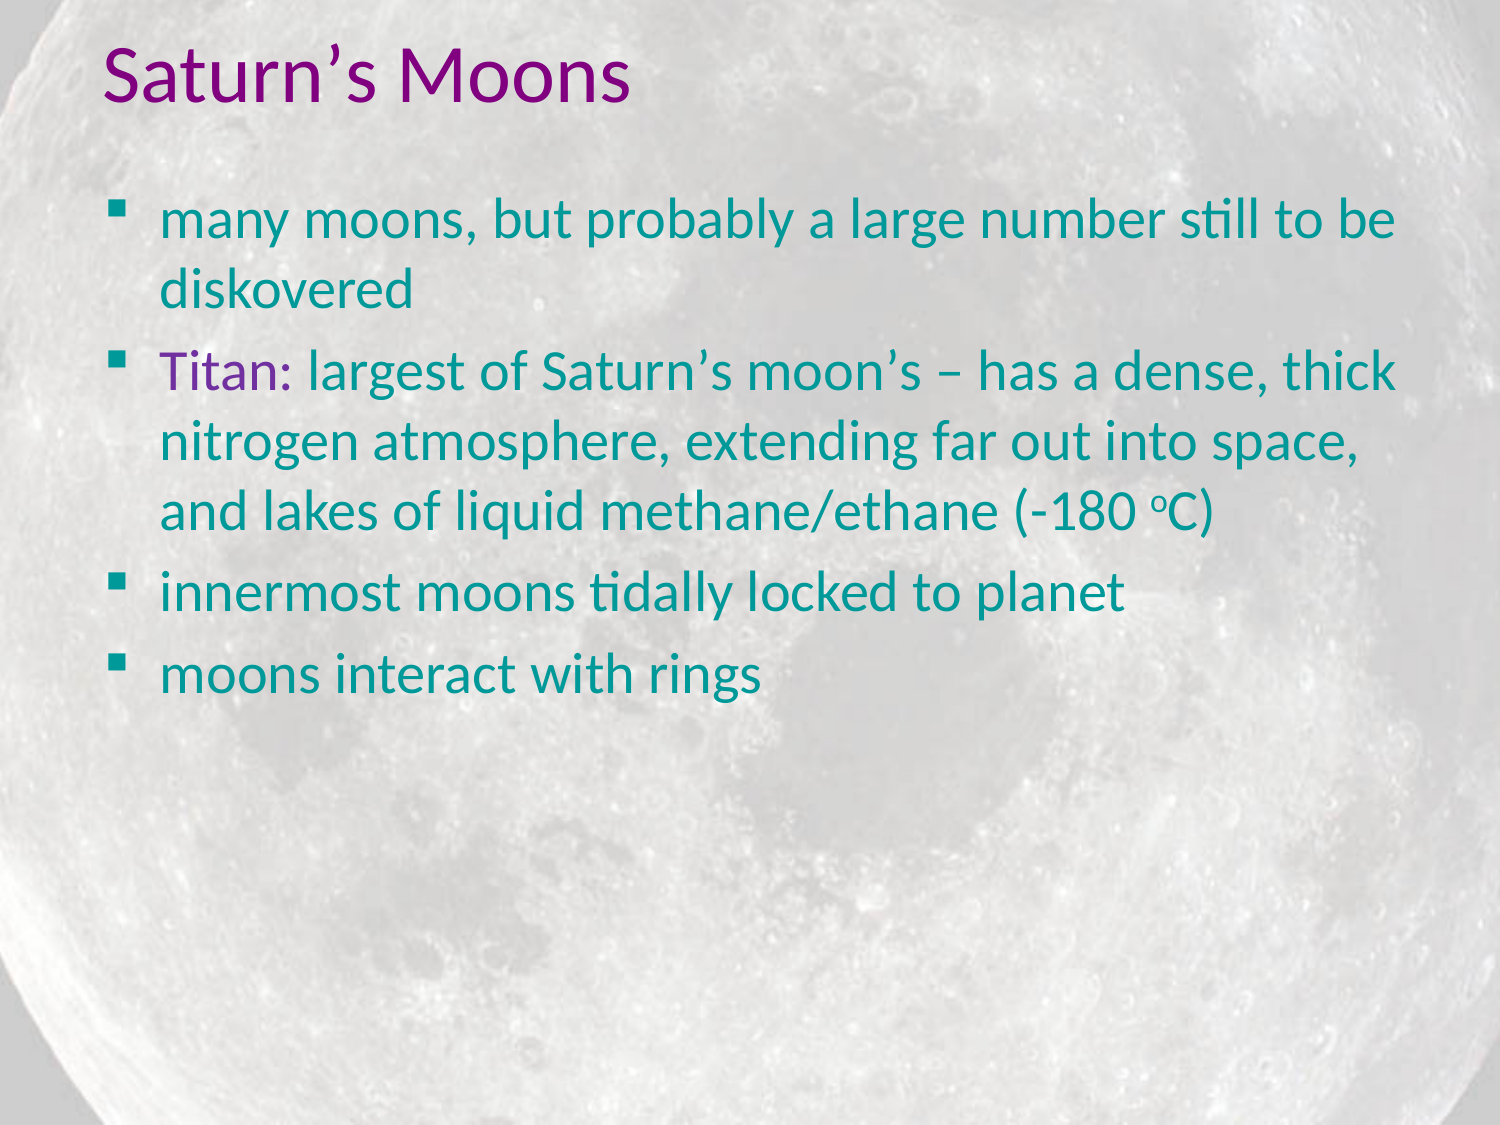

# Saturn’s Moons
many moons, but probably a large number still to be diskovered
Titan: largest of Saturn’s moon’s – has a dense, thick nitrogen atmosphere, extending far out into space, and lakes of liquid methane/ethane (-180 oC)
innermost moons tidally locked to planet
moons interact with rings